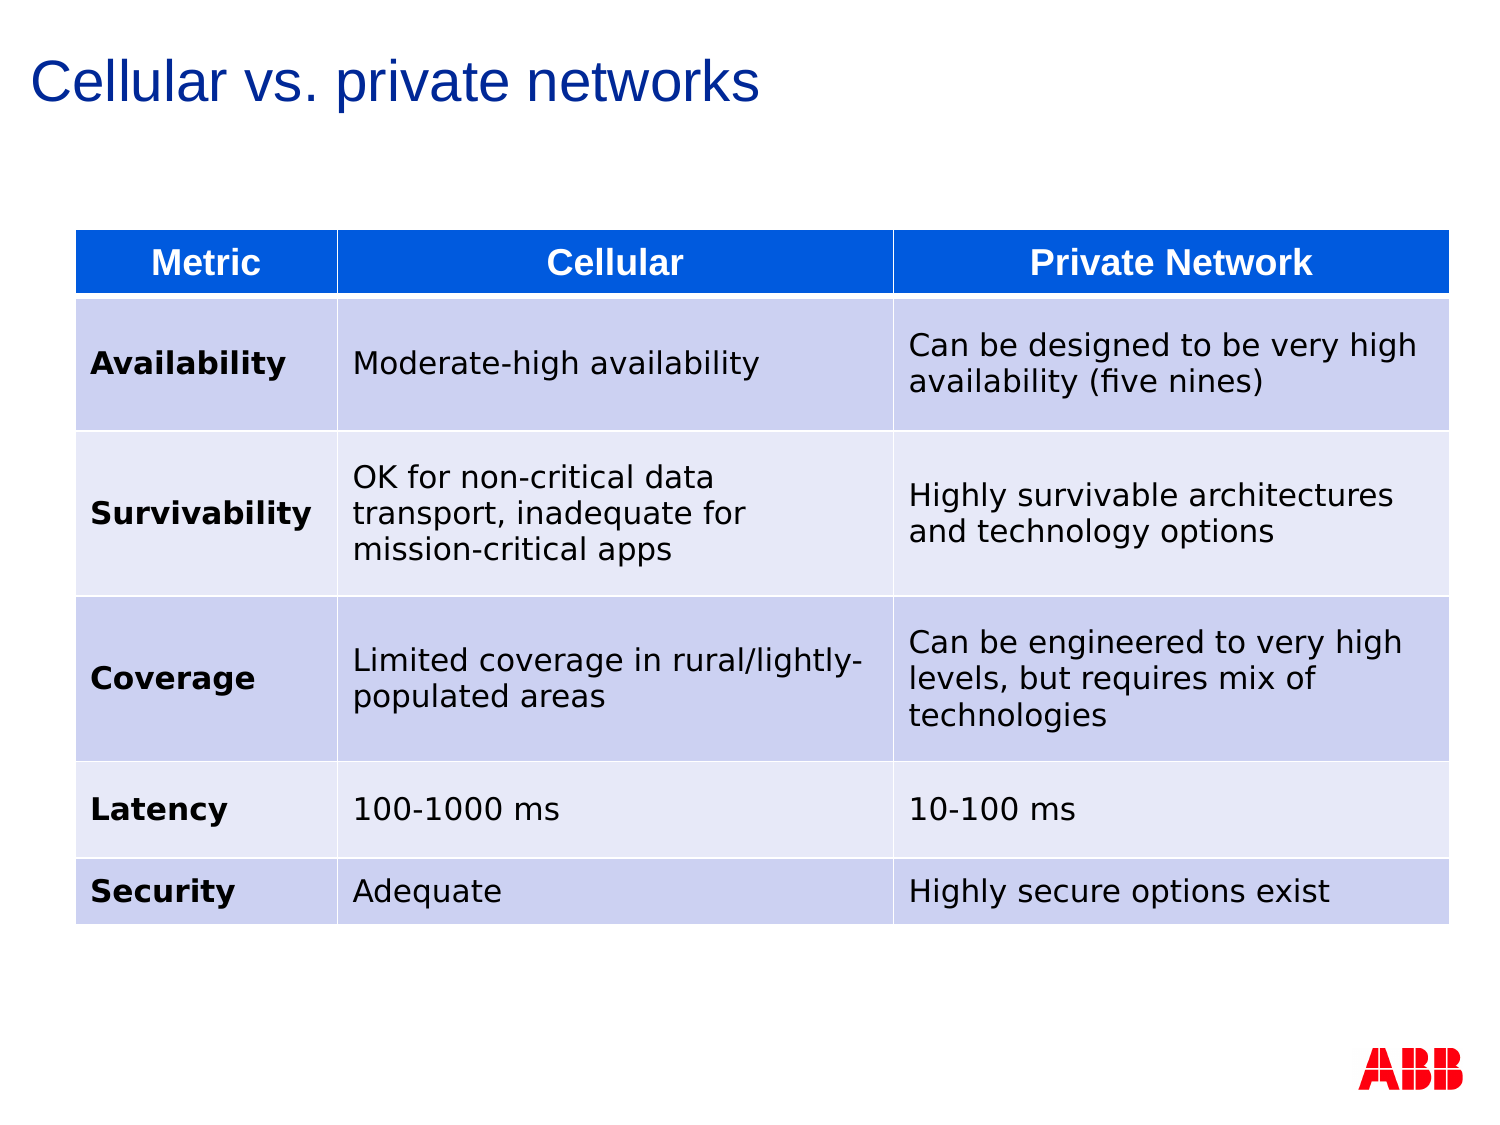

# Cellular vs. private networks
| Metric | Cellular | Private Network |
| --- | --- | --- |
| Availability | Moderate-high availability | Can be designed to be very high availability (five nines) |
| Survivability | OK for non-critical data transport, inadequate for mission-critical apps | Highly survivable architectures and technology options |
| Coverage | Limited coverage in rural/lightly-populated areas | Can be engineered to very high levels, but requires mix of technologies |
| Latency | 100-1000 ms | 10-100 ms |
| Security | Adequate | Highly secure options exist |